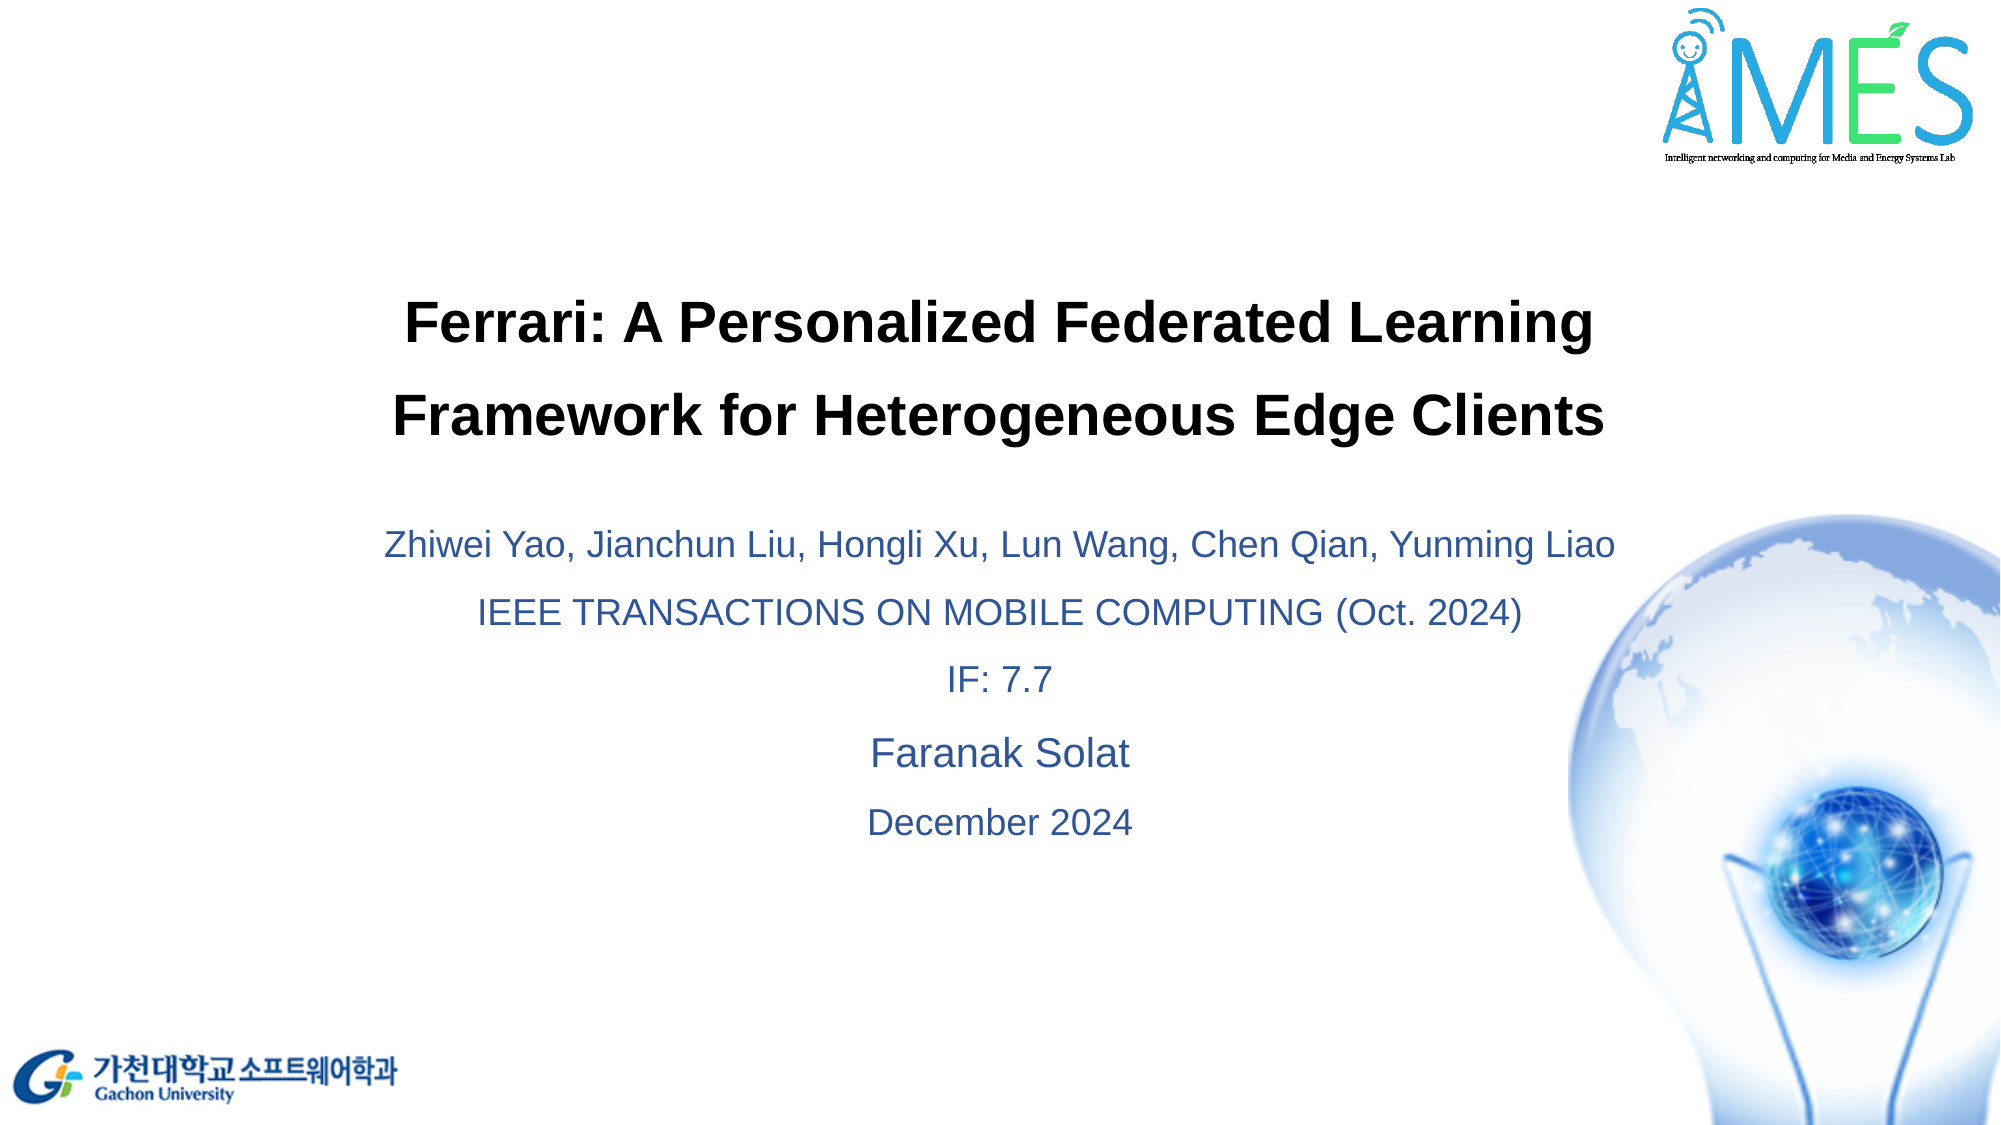

# Ferrari: A Personalized Federated Learning Framework for Heterogeneous Edge Clients
Zhiwei Yao, Jianchun Liu, Hongli Xu, Lun Wang, Chen Qian, Yunming Liao
IEEE TRANSACTIONS ON MOBILE COMPUTING (Oct. 2024)
IF: 7.7
Faranak Solat
December 2024